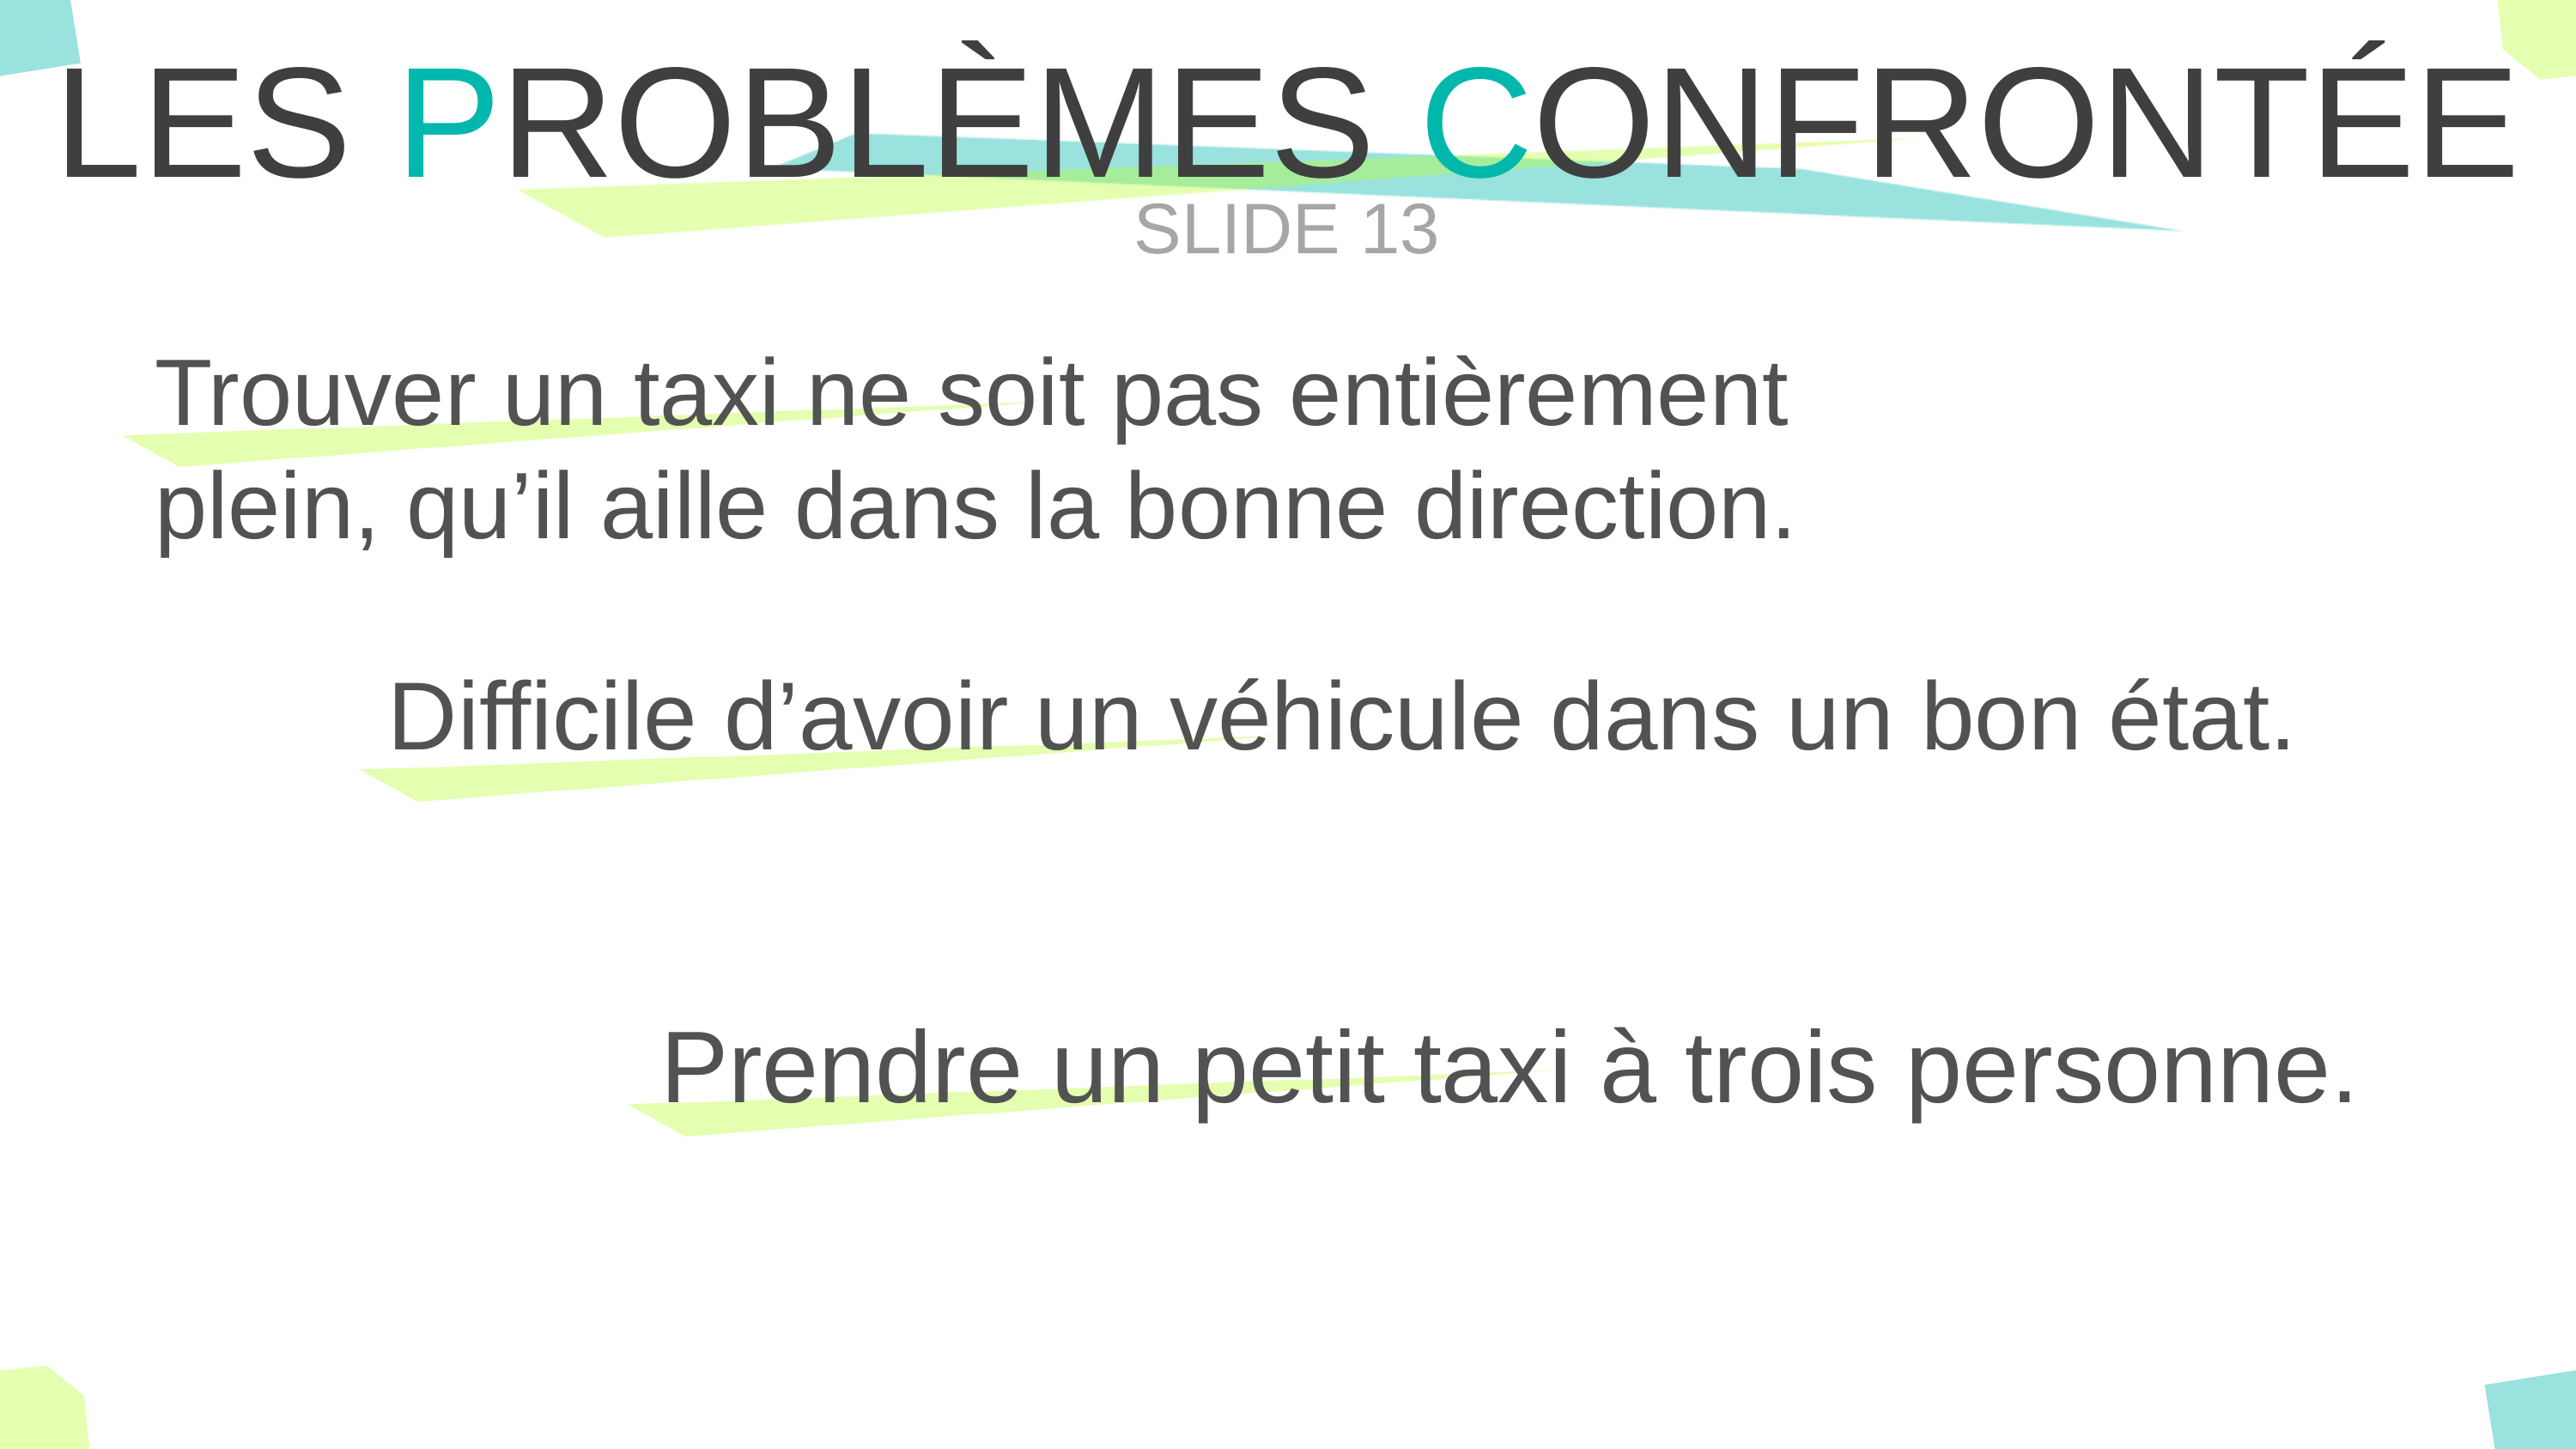

# LES PROBLÈMES CONFRONTÉE
SLIDE 13
Trouver un taxi ne soit pas entièrement plein, qu’il aille dans la bonne direction.
Difficile d’avoir un véhicule dans un bon état.
Prendre un petit taxi à trois personne.